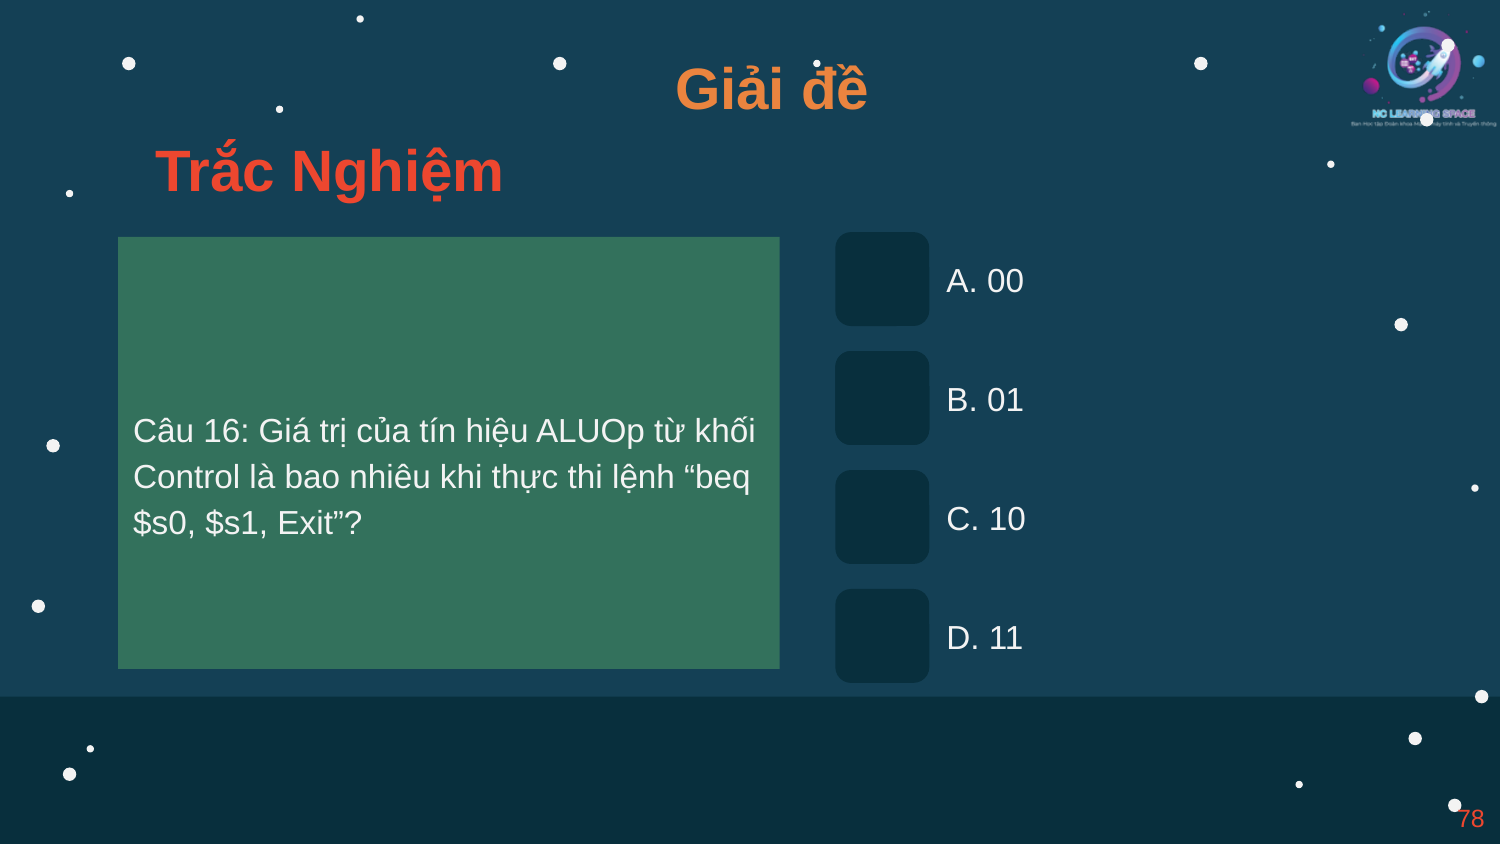

Giải đề
Trắc Nghiệm

Câu 16: Giá trị của tín hiệu ALUOp từ khối Control là bao nhiêu khi thực thi lệnh “beq $s0, $s1, Exit”?
A. 00

B. 01

C. 10

D. 11
78